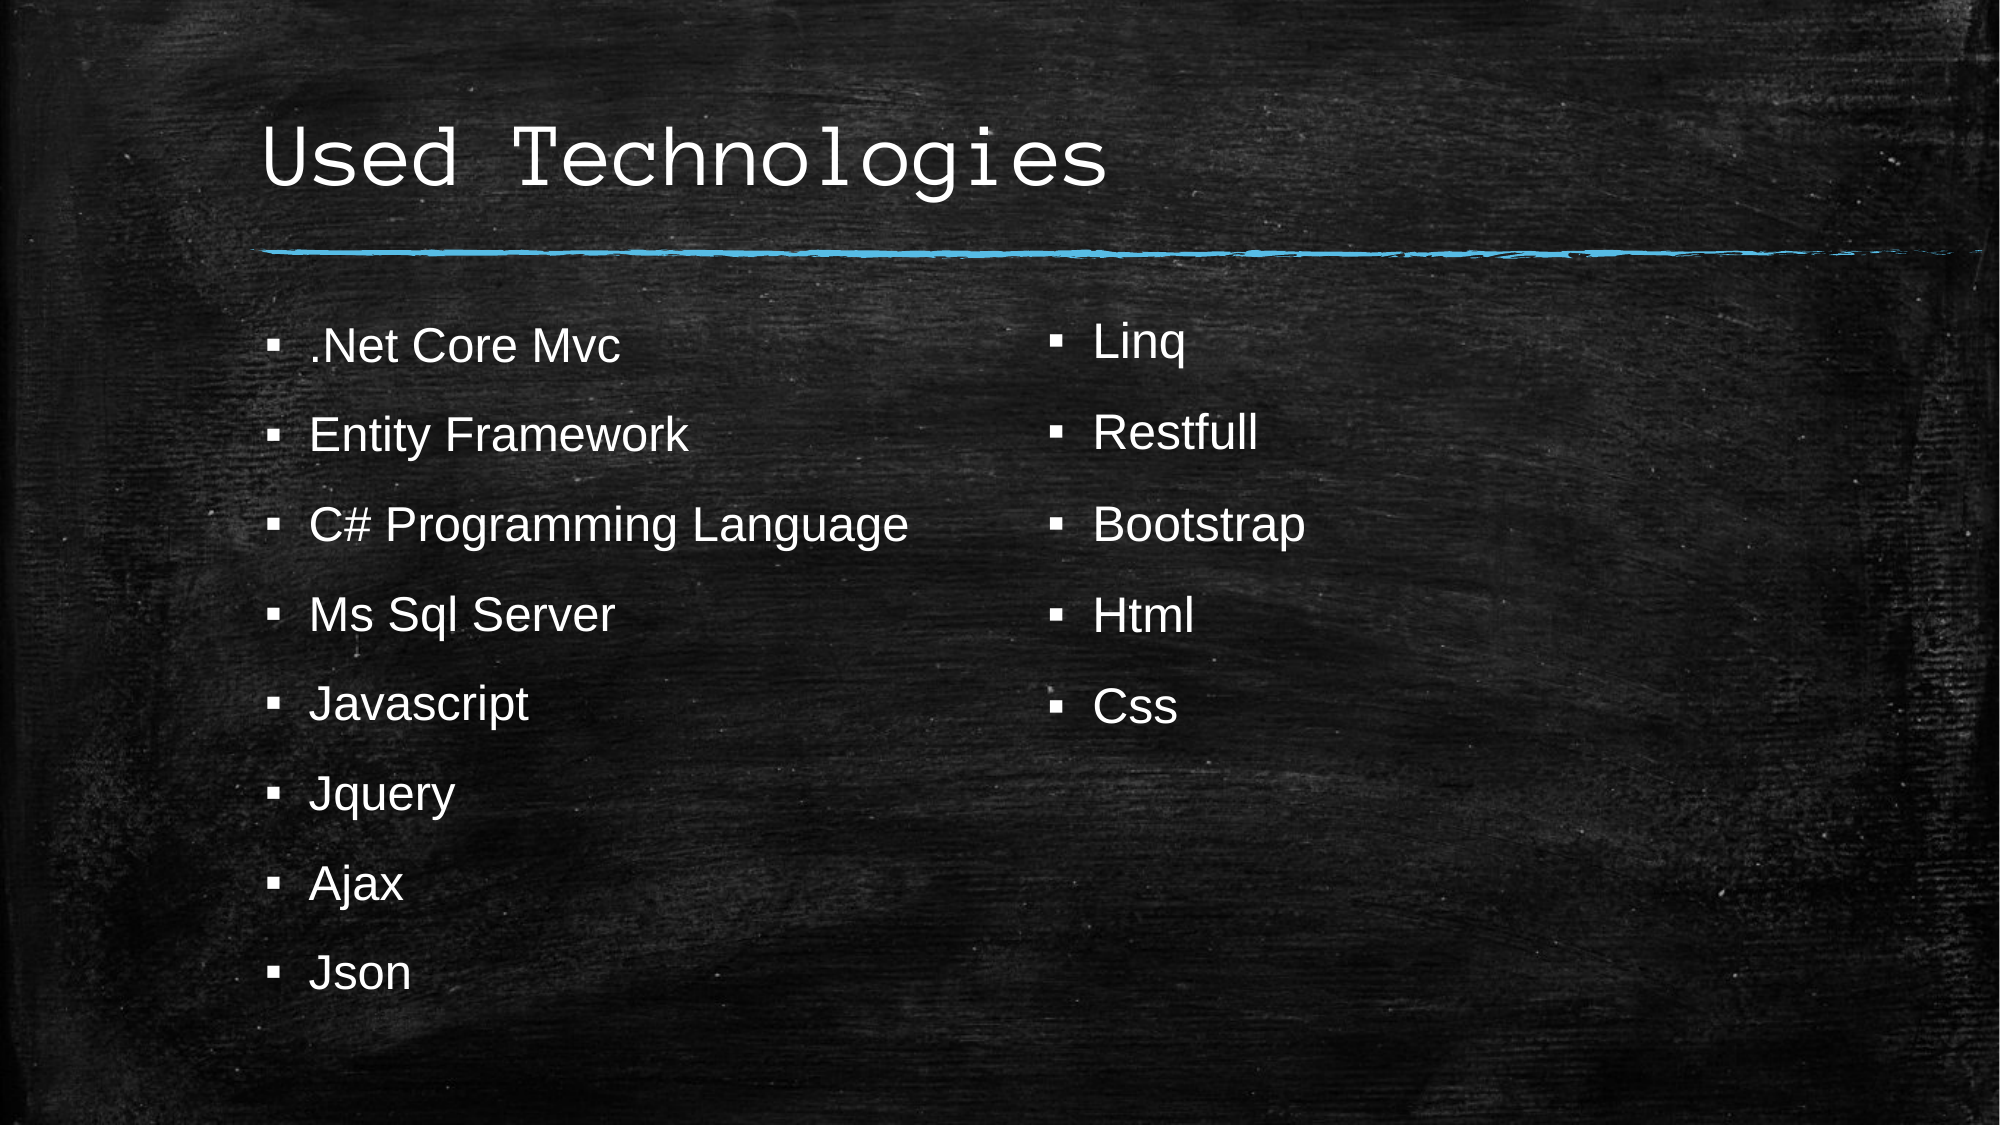

# Used Technologies
Linq
Restfull
Bootstrap
Html
Css

.Net Core Mvc
Entity Framework
C# Programming Language
Ms Sql Server
Javascript
Jquery
Ajax
Json